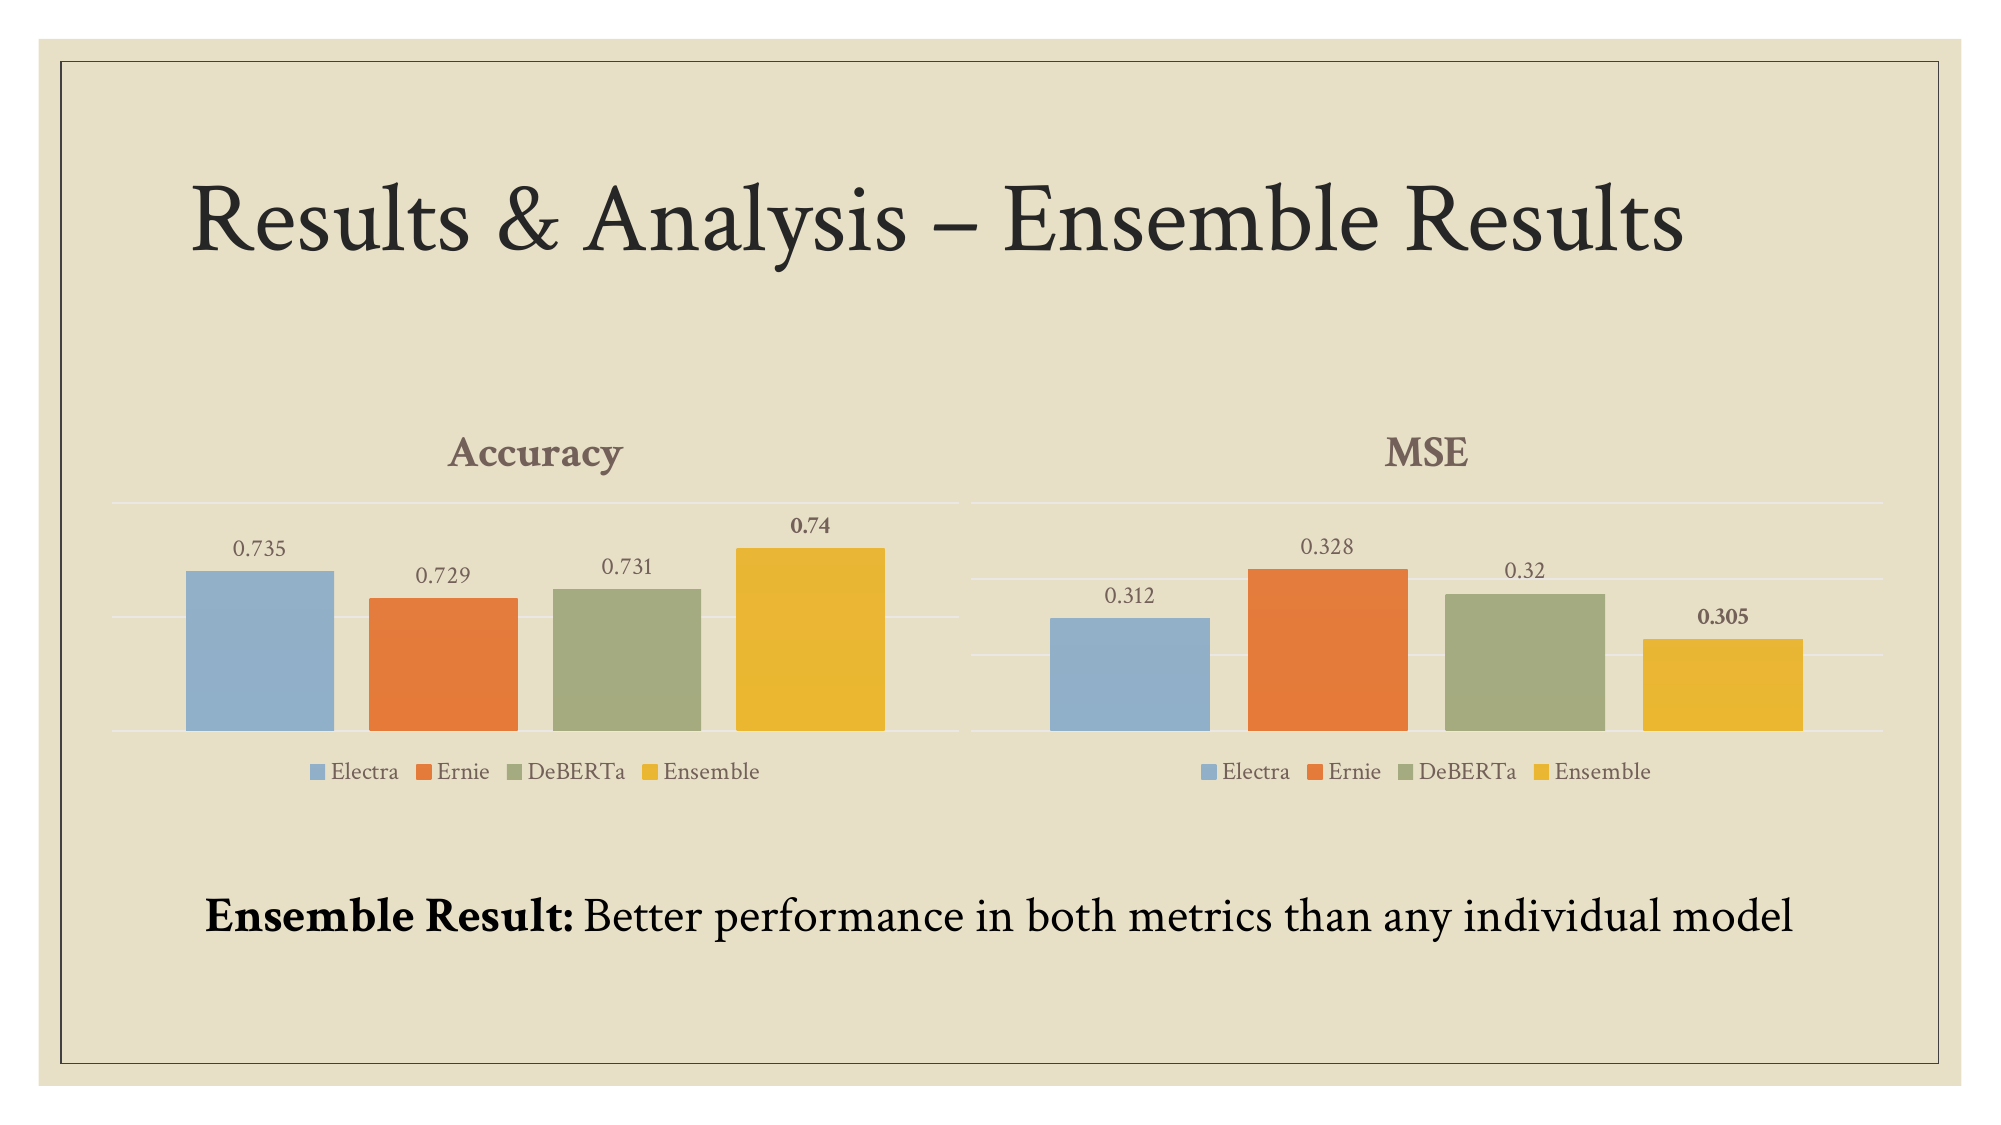

# Results & Analysis – Ensemble Results

### Chart: Accuracy

| Category | Electra | Ernie | DeBERTa | Ensemble |
|---|---|---|---|---|
| Accuracy | 0.735 | 0.729 | 0.731 | 0.74 |

### Chart: MSE

| Category | Electra | Ernie | DeBERTa | Ensemble |
|---|---|---|---|---|
| MSE | 0.312 | 0.328 | 0.32 | 0.305 |
Ensemble Result: Better performance in both metrics than any individual model